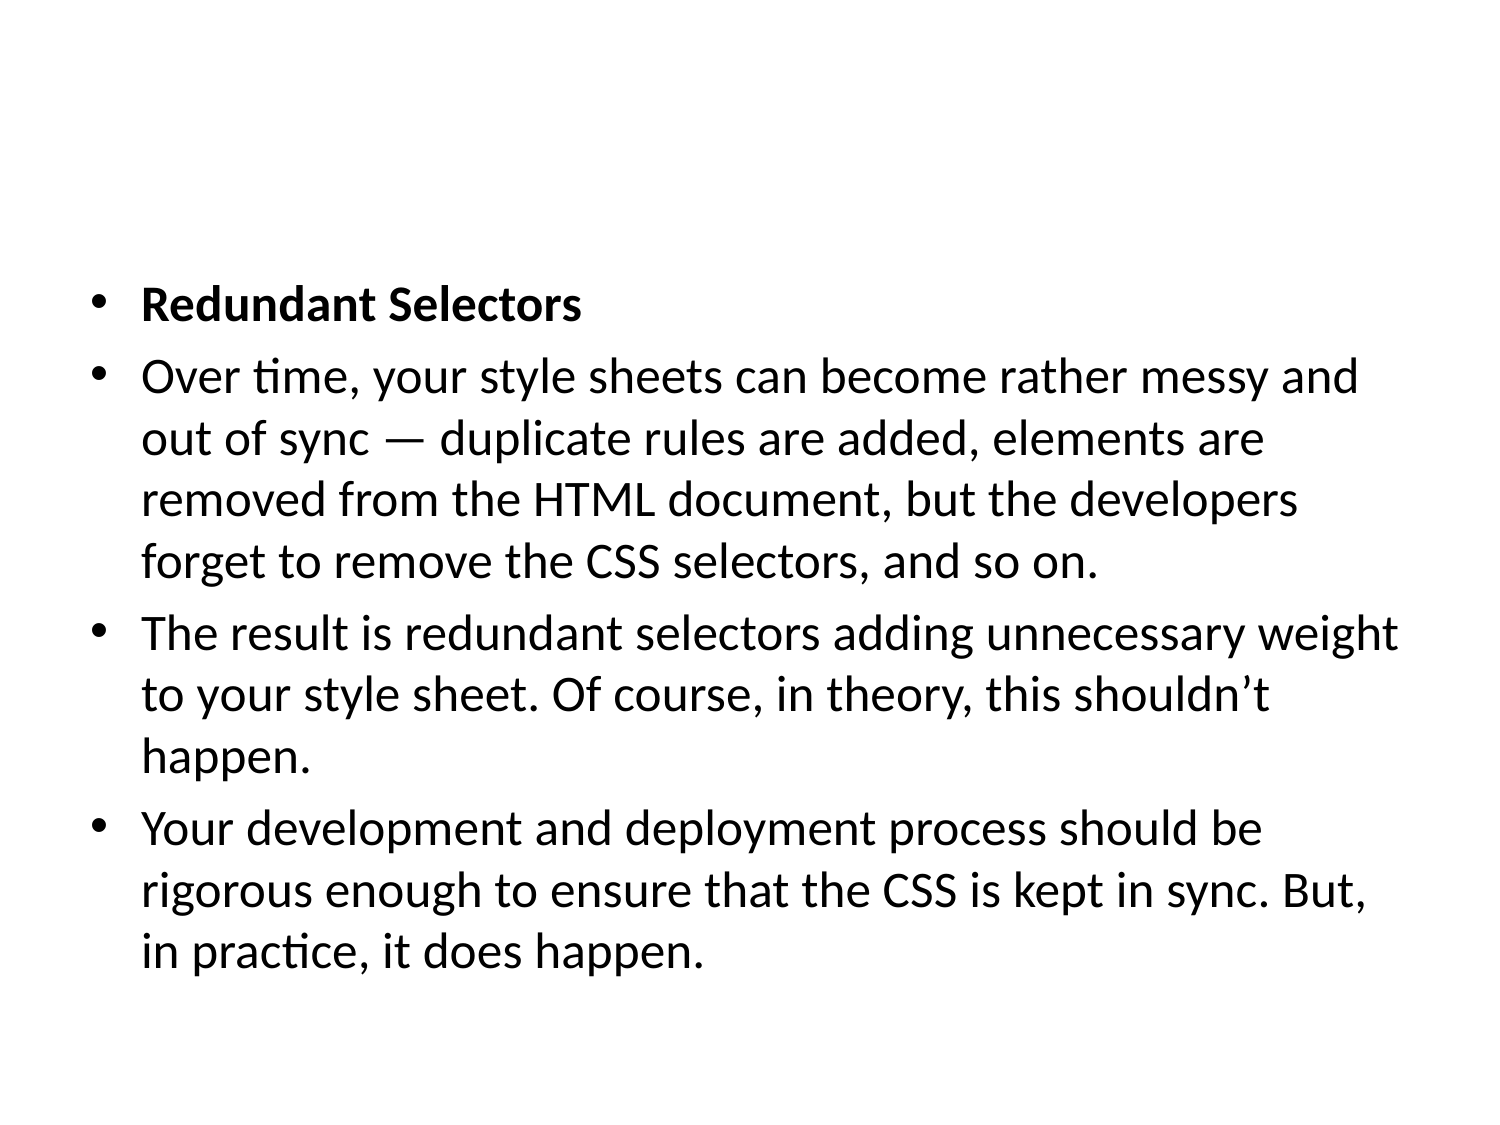

#
Redundant Selectors
Over time, your style sheets can become rather messy and out of sync — duplicate rules are added, elements are removed from the HTML document, but the developers forget to remove the CSS selectors, and so on.
The result is redundant selectors adding unnecessary weight to your style sheet. Of course, in theory, this shouldn’t happen.
Your development and deployment process should be rigorous enough to ensure that the CSS is kept in sync. But, in practice, it does happen.